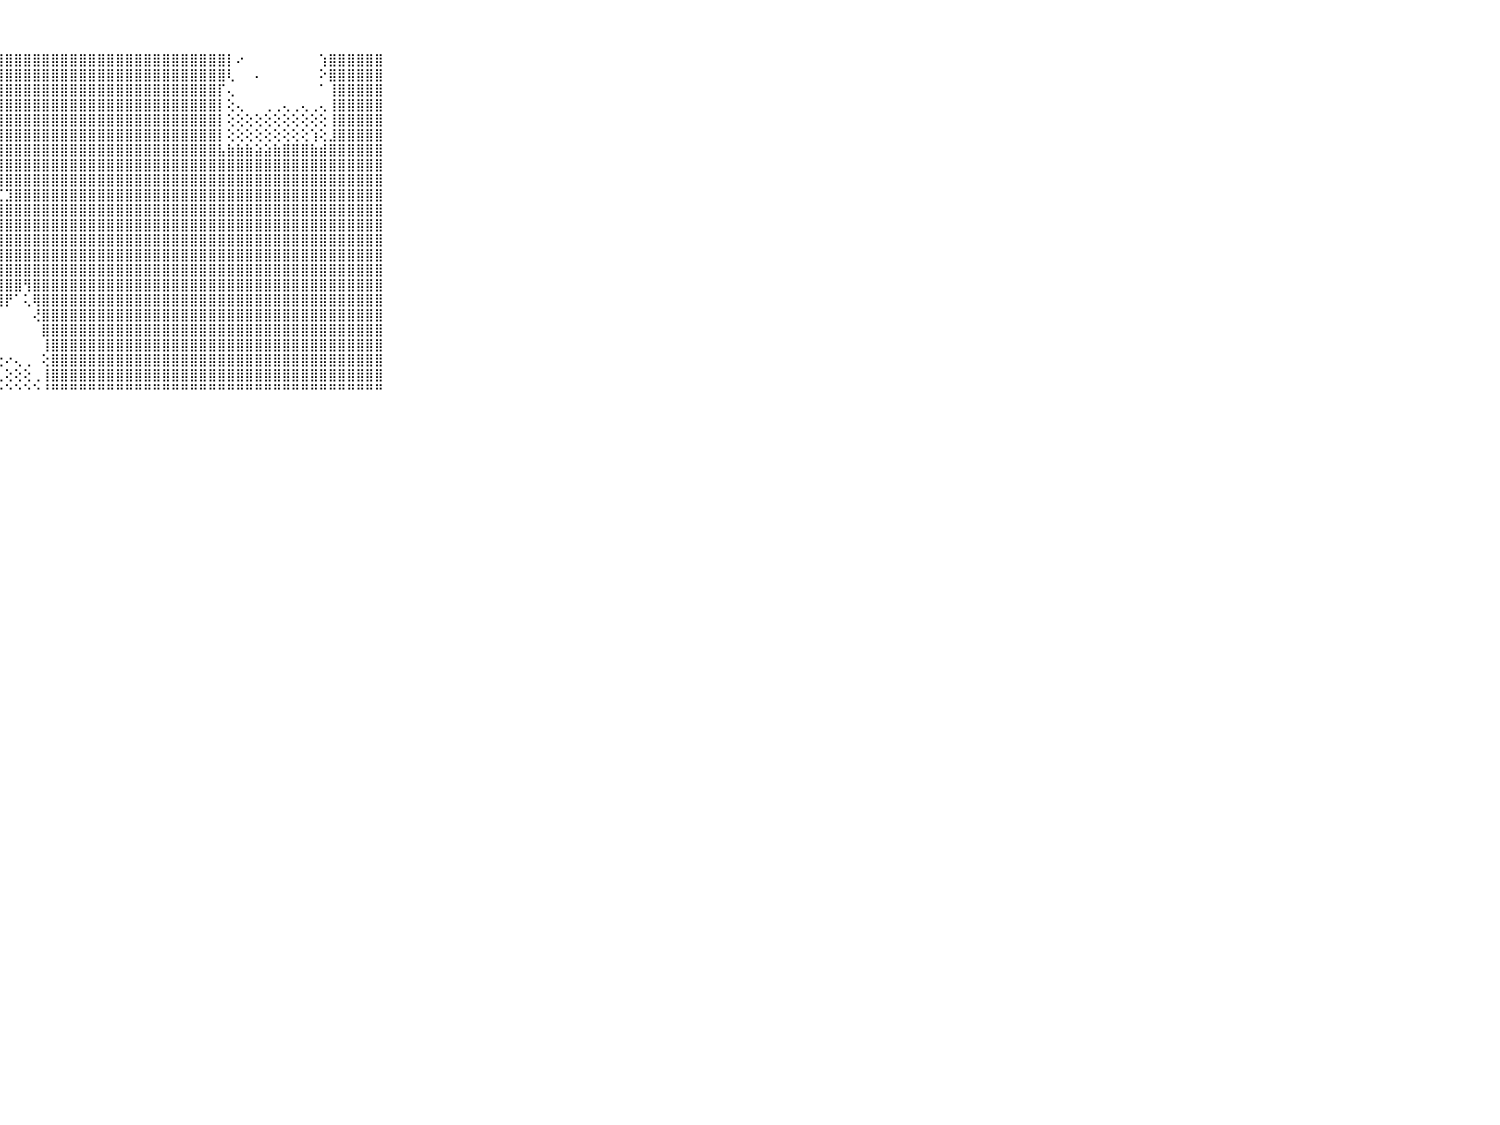

⠀⠀⠀⠀⠀⠀⠀⠀⠀⠀⠀⣵⣾⣿⣷⣿⣿⣿⣿⡿⢿⢿⢿⣿⣿⣿⣿⣿⣿⣿⣿⣿⣿⣿⣿⣿⣿⣿⣿⣿⣿⣿⣿⣿⣿⣿⣿⣿⣿⣿⣿⣿⡇⠔⠀⠀⠀⠀⠀⠀⠀⠀⢱⣿⣿⣿⣿⣿⣿⠀⠀⠀⠀⠀⠀⠀⠀⠀⠀⠀⠀
⠀⠀⠀⠀⠀⠀⠀⠀⠀⠀⠀⣹⣻⣿⣿⢟⢏⢑⢁⢕⢕⢕⢕⢜⢟⢟⢿⣿⣿⣿⣿⣿⣿⣿⣿⣿⣿⣿⣿⣿⣿⣿⣿⣿⣿⣿⣿⣿⣿⣿⣿⣿⢇⠀⠀⠄⠀⠀⠀⠀⠀⠀⠕⣿⣿⣿⣿⣿⣿⠀⠀⠀⠀⠀⠀⠀⠀⠀⠀⠀⠀
⠀⠀⠀⠀⠀⠀⠀⠀⠀⠀⠀⣿⣿⡿⠏⢕⢕⢅⡕⡗⢕⢕⡕⣸⡷⢷⣿⣿⣿⣿⣿⣿⣿⣿⣿⣿⣿⣿⣿⣿⣿⣿⣿⣿⣿⣿⣿⣿⣿⣿⣿⡏⢄⠀⠀⠀⠀⠀⠀⠀⠀⠀⠁⢸⣿⣿⣿⣿⣿⠀⠀⠀⠀⠀⠀⠀⠀⠀⠀⠀⠀
⠀⠀⠀⠀⠀⠀⠀⠀⠀⠀⠀⣿⢕⢕⠔⢕⢔⢕⢝⡱⣵⣻⢿⢜⢙⢑⢱⢿⣿⣿⣿⣿⣿⣿⣿⣿⣿⣿⣿⣿⣿⣿⣿⣿⣿⣿⣿⣿⣿⣿⣿⡇⢕⢄⠀⠀⢀⢀⢄⢀⢄⢀⢄⢸⣿⣿⣿⣿⣿⠀⠀⠀⠀⠀⠀⠀⠀⠀⠀⠀⠀
⠀⠀⠀⠀⠀⠀⠀⠀⠀⠀⠀⢕⣱⢕⢔⢱⢕⠣⢜⠟⠇⠁⠁⢕⢱⣵⣱⣽⣿⣿⣿⣿⣿⣿⣿⣿⣿⣿⣿⣿⣿⣿⣿⣿⣿⣿⣿⣿⣿⣿⣿⡇⢕⢕⢕⢕⢕⢕⢕⢕⢕⢕⢕⢸⣿⣿⣿⣿⣿⠀⠀⠀⠀⠀⠀⠀⠀⠀⠀⠀⠀
⠀⠀⠀⠀⠀⠀⠀⠀⠀⠀⠀⣧⣿⡇⡕⡕⢕⢔⢄⣔⢅⡄⢔⢱⣿⣿⣿⣿⣿⣿⣿⣿⣿⣿⣿⣿⣿⣿⣿⣿⣿⣿⣿⣿⣿⣿⣿⣿⣿⣿⣿⡇⢕⢕⢕⢕⢕⢕⢕⢕⢕⢱⢕⣸⣿⣿⣿⣿⣿⠀⠀⠀⠀⠀⠀⠀⠀⠀⠀⠀⠀
⠀⠀⠀⠀⠀⠀⠀⠀⠀⠀⠀⣇⢜⢇⢹⣿⣿⣿⣿⣿⣿⣿⣿⣾⣿⣿⣿⣿⣿⣿⣿⣿⣿⣿⣿⣿⣿⣿⣿⣿⣿⣿⣿⣿⣿⣿⣿⣿⣿⣿⣿⣧⣷⣷⣷⣵⣵⣷⣿⣿⣿⣷⣾⣿⣿⣿⣿⣿⣿⠀⠀⠀⠀⠀⠀⠀⠀⠀⠀⠀⠀
⠀⠀⠀⠀⠀⠀⠀⠀⠀⠀⠀⣿⢕⢱⢵⣿⣿⣿⣿⣿⣿⣿⣿⣿⣿⣿⣿⣿⣿⣿⣿⣿⣿⣿⣿⣿⣿⣿⣿⣿⣿⣿⣿⣿⣿⣿⣿⣿⣿⣿⣿⣿⣿⣿⣿⣿⣿⣿⣿⣿⣿⣿⣿⣿⣿⣿⣿⣿⣿⠀⠀⠀⠀⠀⠀⠀⠀⠀⠀⠀⠀
⠀⠀⠀⠀⠀⠀⠀⠀⠀⠀⠀⣿⡕⢕⢸⣿⣿⣿⣿⣿⣿⣿⣿⣿⣿⣿⣿⣿⣿⣿⣿⣿⣿⣿⣿⣿⣿⣿⣿⣿⣿⣿⣿⣿⣿⣿⣿⣿⣿⣿⣿⣿⣿⣿⣿⣿⣿⣿⣿⣿⣿⣿⣿⣿⣿⣿⣿⣿⣿⠀⠀⠀⠀⠀⠀⠀⠀⠀⠀⠀⠀
⠀⠀⠀⠀⠀⠀⠀⠀⠀⠀⠀⣿⣿⡕⢕⣿⣿⣿⣿⣿⣿⢿⣿⣿⣿⣿⣿⣏⣹⣿⣿⣿⣿⣿⣿⣿⣿⣿⣿⣿⣿⣿⣿⣿⣿⣿⣿⣿⣿⣿⣿⣿⣿⣿⣿⣿⣿⣿⣿⣿⣿⣿⣿⣿⣿⣿⣿⣿⣿⠀⠀⠀⠀⠀⠀⠀⠀⠀⠀⠀⠀
⠀⠀⠀⠀⠀⠀⠀⠀⠀⠀⠀⣿⣿⣿⣧⣿⣿⣿⣿⣿⣷⣿⣿⣿⣿⣿⣿⣿⣿⣿⣿⣿⣿⣿⣿⣿⣿⣿⣿⣿⣿⣿⣿⣿⣿⣿⣿⣿⣿⣿⣿⣿⣿⣿⣿⣿⣿⣿⣿⣿⣿⣿⣿⣿⣿⣿⣿⣿⣿⠀⠀⠀⠀⠀⠀⠀⠀⠀⠀⠀⠀
⠀⠀⠀⠀⠀⠀⠀⠀⠀⠀⠀⢹⣿⣿⣿⣿⣿⣿⣿⣿⣿⣿⣿⣿⣿⣿⣿⣿⣿⣿⣿⣿⣿⣿⣿⣿⣿⣿⣿⣿⣿⣿⣿⣿⣿⣿⣿⣿⣿⣿⣿⣿⣿⣿⣿⣿⣿⣿⣿⣿⣿⣿⣿⣿⣿⣿⣿⣿⣿⠀⠀⠀⠀⠀⠀⠀⠀⠀⠀⠀⠀
⠀⠀⠀⠀⠀⠀⠀⠀⠀⠀⠀⣿⣿⣿⣿⣿⣿⣿⣿⣿⣿⣿⣿⣿⣿⣿⣿⣿⣿⣿⣿⣿⣿⣿⣿⣿⣿⣿⣿⣿⣿⣿⣿⣿⣿⣿⣿⣿⣿⣿⣿⣿⣿⣿⣿⣿⣿⣿⣿⣿⣿⣿⣿⣿⣿⣿⣿⣿⣿⠀⠀⠀⠀⠀⠀⠀⠀⠀⠀⠀⠀
⠀⠀⠀⠀⠀⠀⠀⠀⠀⠀⠀⣿⣿⣿⣿⣿⣿⣿⣿⣿⣿⣿⣿⣿⣿⣿⣿⣿⣿⣿⣿⣿⣿⣿⣿⣿⣿⣿⣿⣿⣿⣿⣿⣿⣿⣿⣿⣿⣿⣿⣿⣿⣿⣿⣿⣿⣿⣿⣿⣿⣿⣿⣿⣿⣿⣿⣿⣿⣿⠀⠀⠀⠀⠀⠀⠀⠀⠀⠀⠀⠀
⠀⠀⠀⠀⠀⠀⠀⠀⠀⠀⠀⣿⣿⣿⣿⣿⡏⢿⣿⣿⣿⣿⣿⣏⣽⣯⣧⣾⣿⣿⣿⣿⣿⣿⣿⣿⣿⣿⣿⣿⣿⣿⣿⣿⣿⣿⣿⣿⣿⣿⣿⣿⣿⣿⣿⣿⣿⣿⣿⣿⣿⣿⣿⣿⣿⣿⣿⣿⣿⠀⠀⠀⠀⠀⠀⠀⠀⠀⠀⠀⠀
⠀⠀⠀⠀⠀⠀⠀⠀⠀⠀⠀⣿⣿⣿⣿⣿⡇⢜⣿⣿⣿⣿⣿⣿⣿⣿⣿⣿⣿⣿⢻⣿⣿⣿⣿⣿⣿⣿⣿⣿⣿⣿⣿⣿⣿⣿⣿⣿⣿⣿⣿⣿⣿⣿⣿⣿⣿⣿⣿⣿⣿⣿⣿⣿⣿⣿⣿⣿⣿⠀⠀⠀⠀⠀⠀⠀⠀⠀⠀⠀⠀
⠀⠀⠀⠀⠀⠀⠀⠀⠀⠀⠀⣿⣿⣿⣿⣿⣿⡕⢜⢻⣿⣿⣿⣿⣿⣿⣿⣿⡟⠁⢅⢿⣿⣿⣿⣿⣿⣿⣿⣿⣿⣿⣿⣿⣿⣿⣿⣿⣿⣿⣿⣿⣿⣿⣿⣿⣿⣿⣿⣿⣿⣿⣿⣿⣿⣿⣿⣿⣿⠀⠀⠀⠀⠀⠀⠀⠀⠀⠀⠀⠀
⠀⠀⠀⠀⠀⠀⠀⠀⠀⠀⠀⣿⣿⣿⣿⣿⣿⣿⡔⢕⢜⢝⢇⢙⠙⠙⠙⠁⠀⠀⠀⢜⣿⣿⣿⣿⣿⣿⣿⣿⣿⣿⣿⣿⣿⣿⣿⣿⣿⣿⣿⣿⣿⣿⣿⣿⣿⣿⣿⣿⣿⣿⣿⣿⣿⣿⣿⣿⣿⠀⠀⠀⠀⠀⠀⠀⠀⠀⠀⠀⠀
⠀⠀⠀⠀⠀⠀⠀⠀⠀⠀⠀⣿⣿⣿⣿⣿⣿⣿⣷⢅⢕⠑⠁⠀⠀⠀⠀⠀⠀⠀⠀⠀⣿⣿⣿⣿⣿⣿⣿⣿⣿⣿⣿⣿⣿⣿⣿⣿⣿⣿⣿⣿⣿⣿⣿⣿⣿⣿⣿⣿⣿⣿⣿⣿⣿⣿⣿⣿⣿⠀⠀⠀⠀⠀⠀⠀⠀⠀⠀⠀⠀
⠀⠀⠀⠀⠀⠀⠀⠀⠀⠀⠀⣿⣿⣿⣿⣿⣿⣿⣿⡇⠐⢔⢕⢐⠐⠀⠀⠀⠀⠀⠀⠀⢸⣿⣿⣿⣿⣿⣿⣿⣿⣿⣿⣿⣿⣿⣿⣿⣿⣿⣿⣿⣿⣿⣿⣿⣿⣿⣿⣿⣿⣿⣿⣿⣿⣿⣿⣿⣿⠀⠀⠀⠀⠀⠀⠀⠀⠀⠀⠀⠀
⠀⠀⠀⠀⠀⠀⠀⠀⠀⠀⠀⣿⣿⣿⣿⣿⣿⣿⣿⣧⡀⢕⢕⢕⢅⢔⢔⢔⠔⢄⢀⠀⢕⣿⣿⣿⣿⣿⣿⣿⣿⣿⣿⣿⣿⣿⣿⣿⣿⣿⣿⣿⣿⣿⣿⣿⣿⣿⣿⣿⣿⣿⣿⣿⣿⣿⣿⣿⣿⠀⠀⠀⠀⠀⠀⠀⠀⠀⠀⠀⠀
⠀⠀⠀⠀⠀⠀⠀⠀⠀⠀⠀⣿⣿⣿⣿⣿⣿⣿⣿⣿⣿⣷⣵⡕⢕⢕⢕⢄⢕⢕⢕⢀⢸⣿⣿⣿⣿⣿⣿⣿⣿⣿⣿⣿⣿⣿⣿⣿⣿⣿⣿⣿⣿⣿⣿⣿⣿⣿⣿⣿⣿⣿⣿⣿⣿⣿⣿⣿⣿⠀⠀⠀⠀⠀⠀⠀⠀⠀⠀⠀⠀
⠀⠀⠀⠀⠀⠀⠀⠀⠀⠀⠀⠛⠛⠛⠛⠛⠛⠛⠛⠛⠛⠛⠛⠛⠛⠓⠑⠑⠑⠑⠑⠑⠘⠛⠛⠛⠛⠛⠛⠛⠛⠛⠛⠛⠛⠛⠛⠛⠛⠛⠛⠛⠛⠛⠛⠛⠛⠛⠛⠛⠛⠛⠛⠛⠛⠛⠛⠛⠛⠀⠀⠀⠀⠀⠀⠀⠀⠀⠀⠀⠀